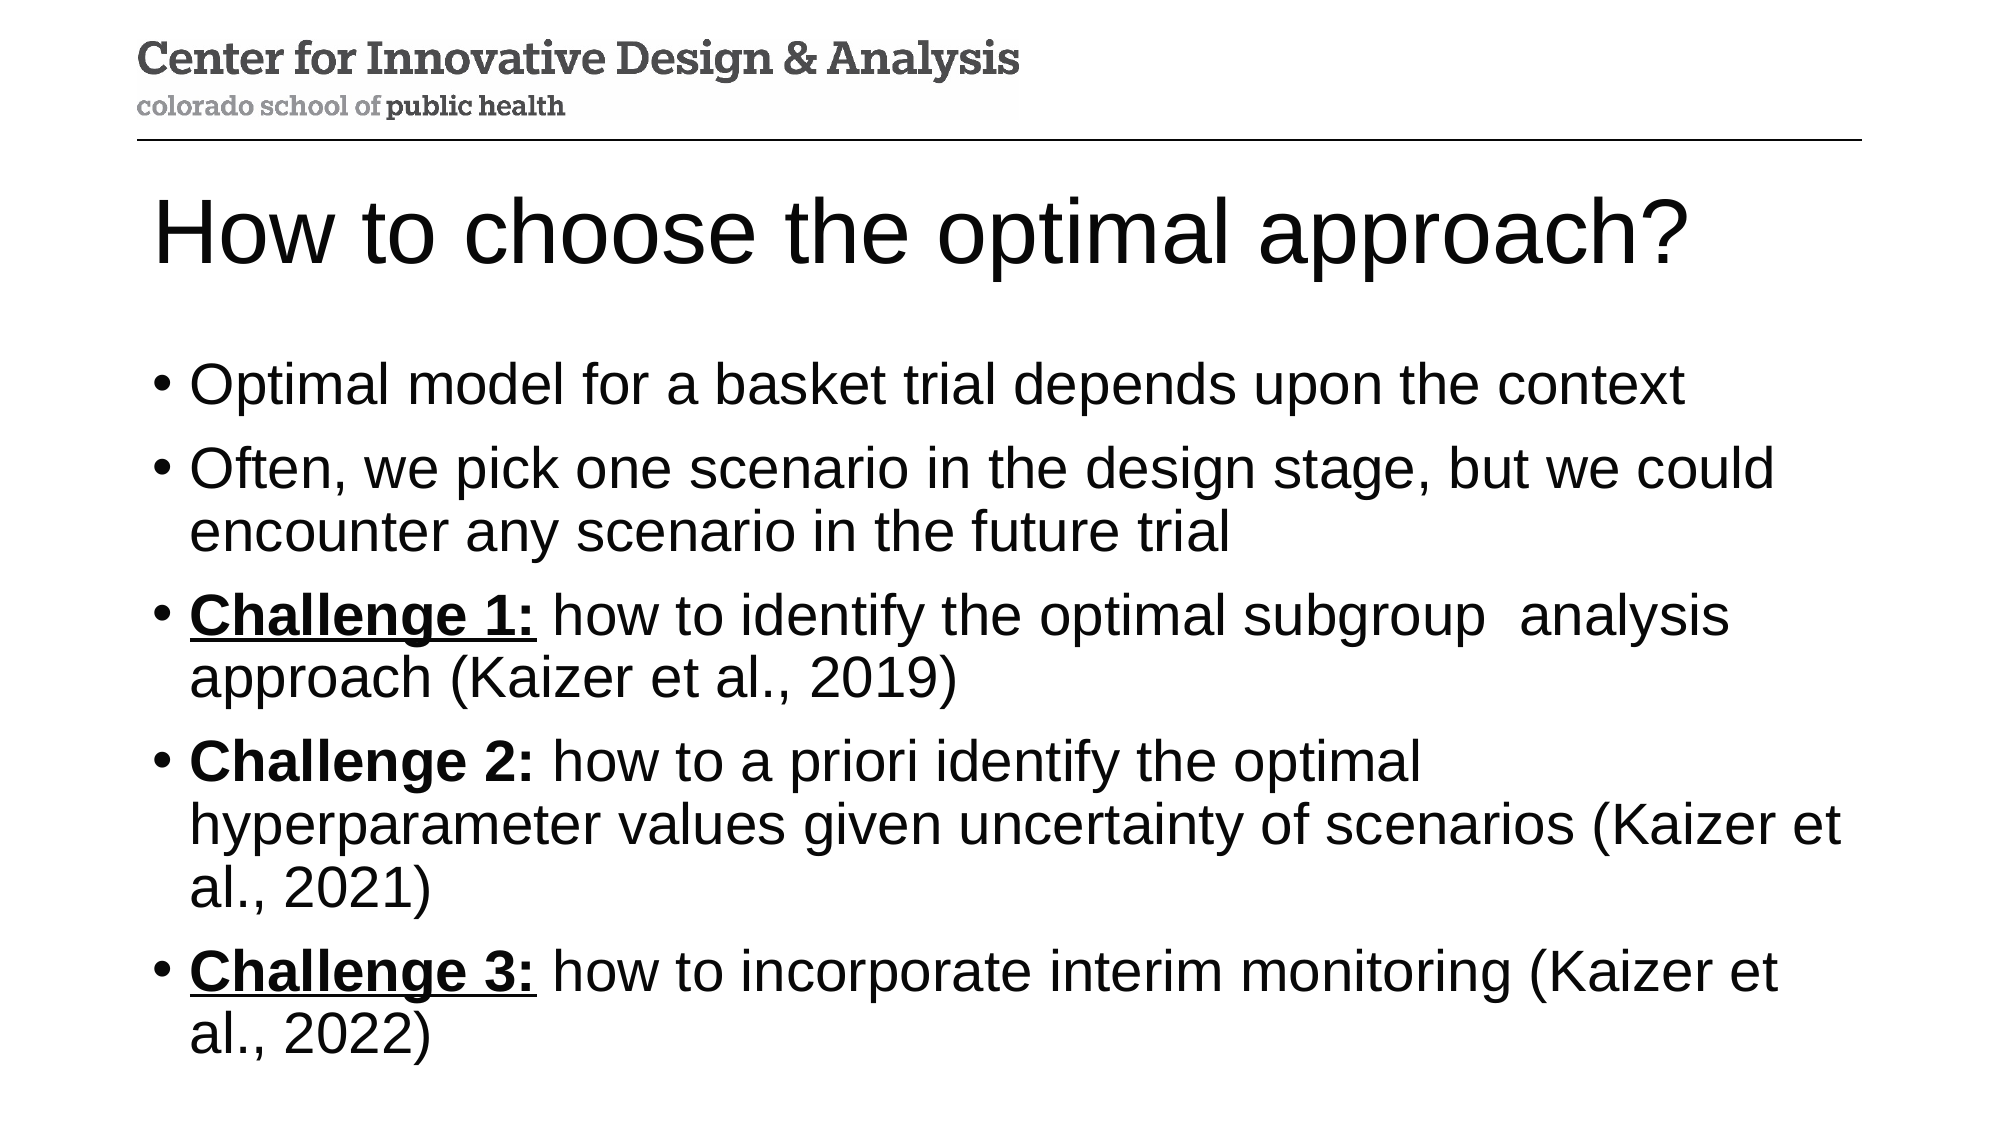

# How to choose the optimal approach?
Optimal model for a basket trial depends upon the context
Often, we pick one scenario in the design stage, but we could encounter any scenario in the future trial
Challenge 1: how to identify the optimal subgroup  analysis approach (Kaizer et al., 2019)
Challenge 2: how to a priori identify the optimal  hyperparameter values given uncertainty of scenarios (Kaizer et al., 2021)
Challenge 3: how to incorporate interim monitoring (Kaizer et al., 2022)